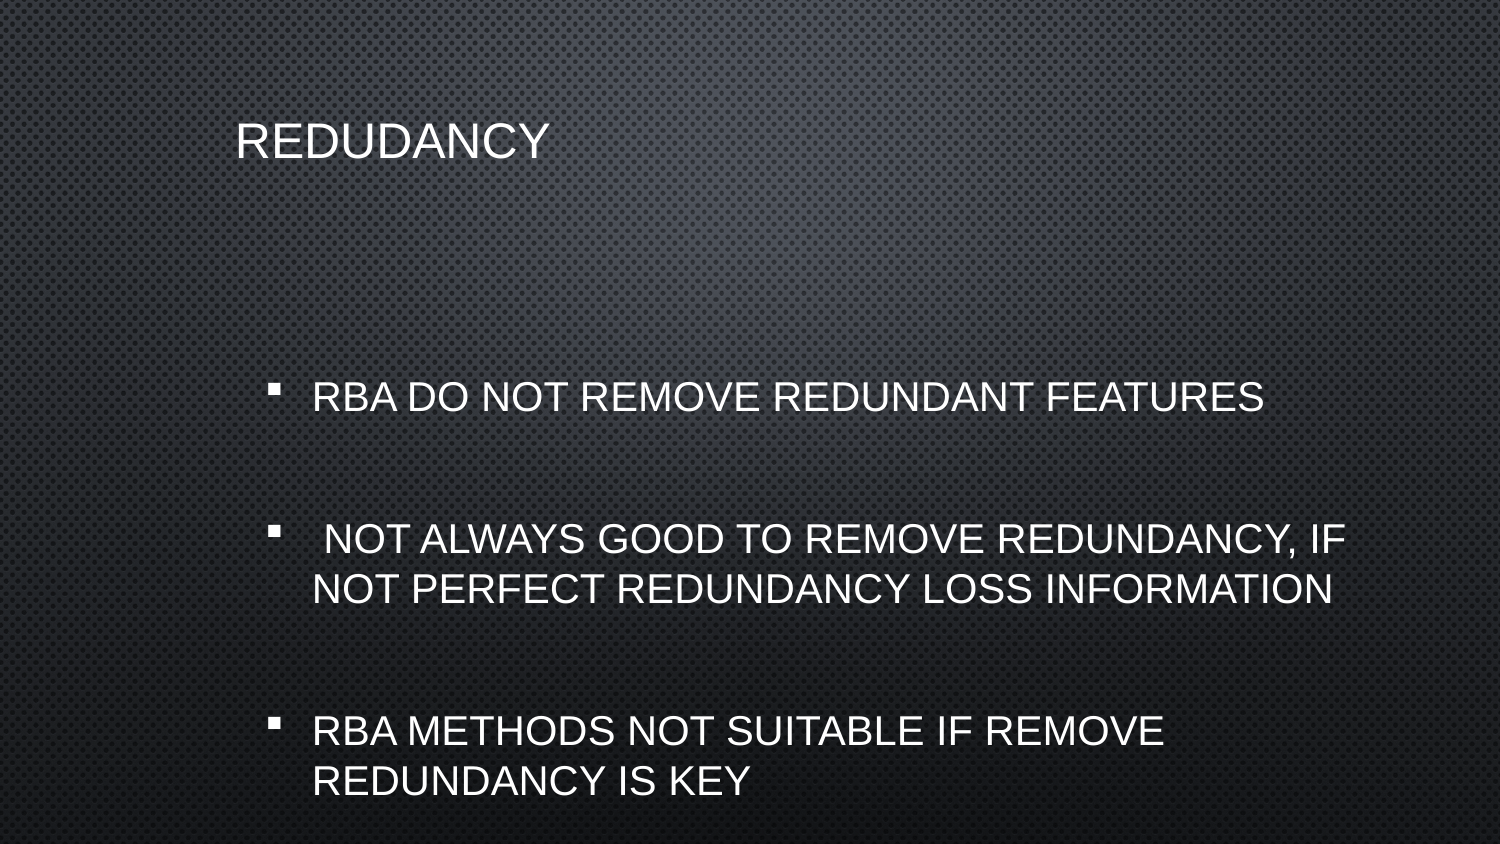

# REDUDANCY

RBA do not remove redundant features

 Not always good to remove redundancy, if not perfect redundancy loss information

RBA methods not suitable if remove redundancy is key

8